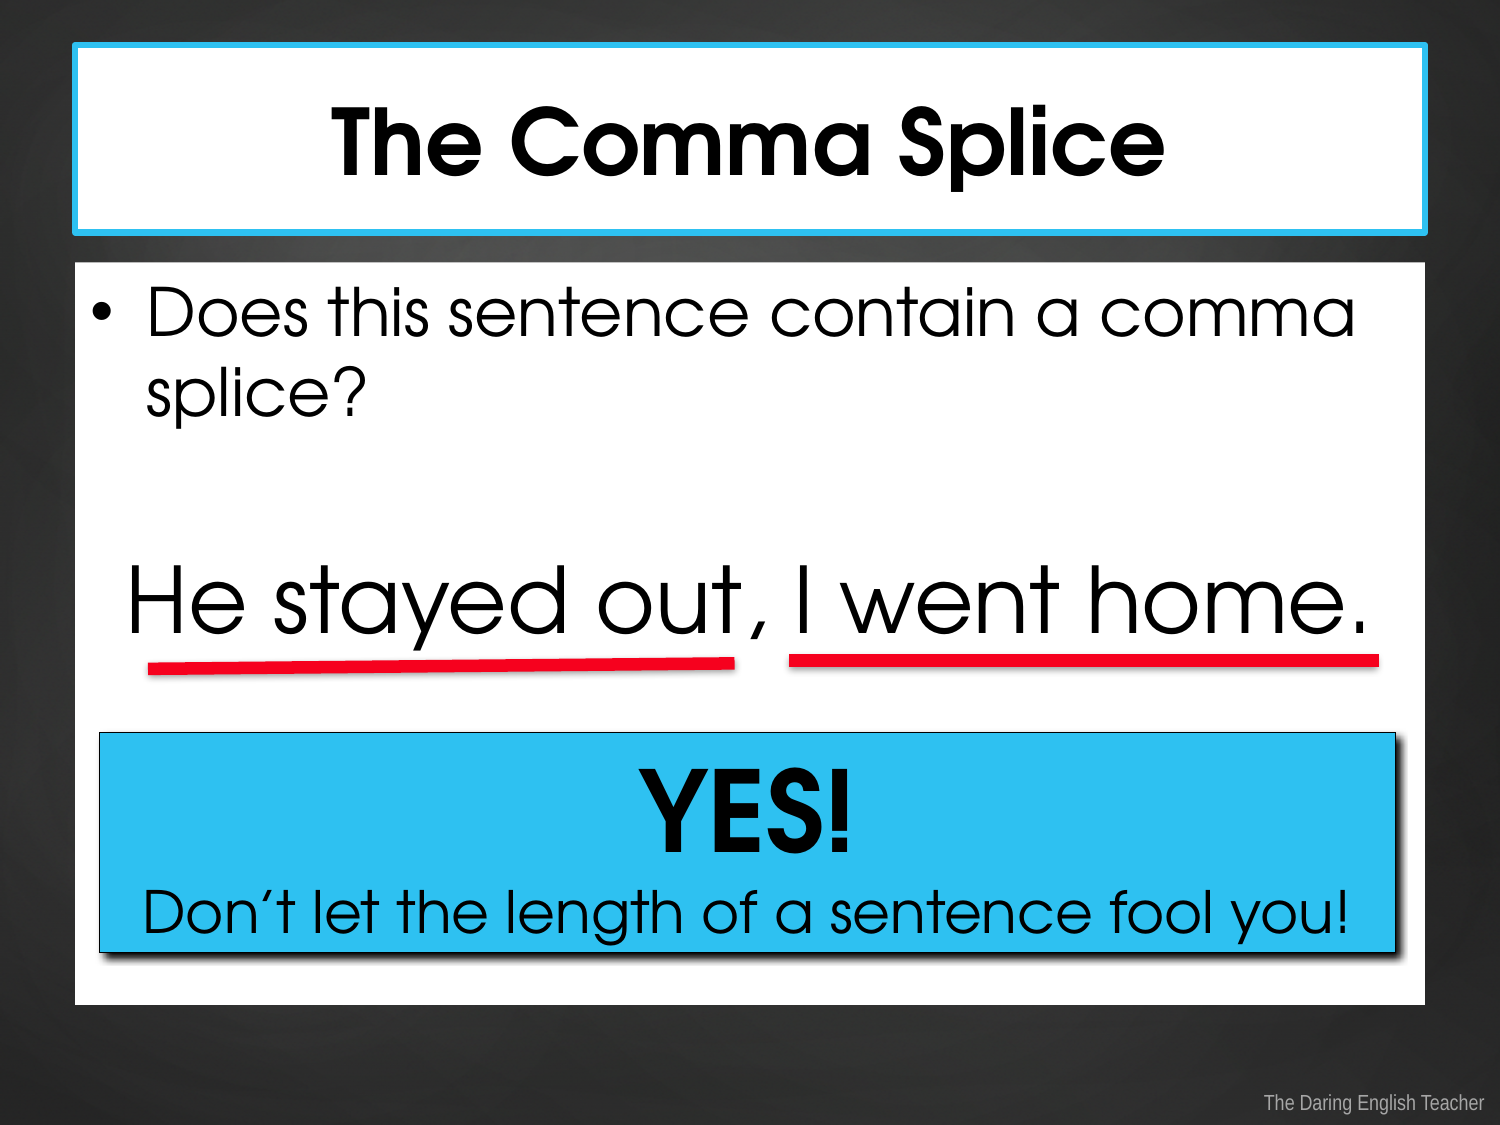

# The Comma Splice
Does this sentence contain a comma splice?

He stayed out, I went home.
YES!
Don’t let the length of a sentence fool you!